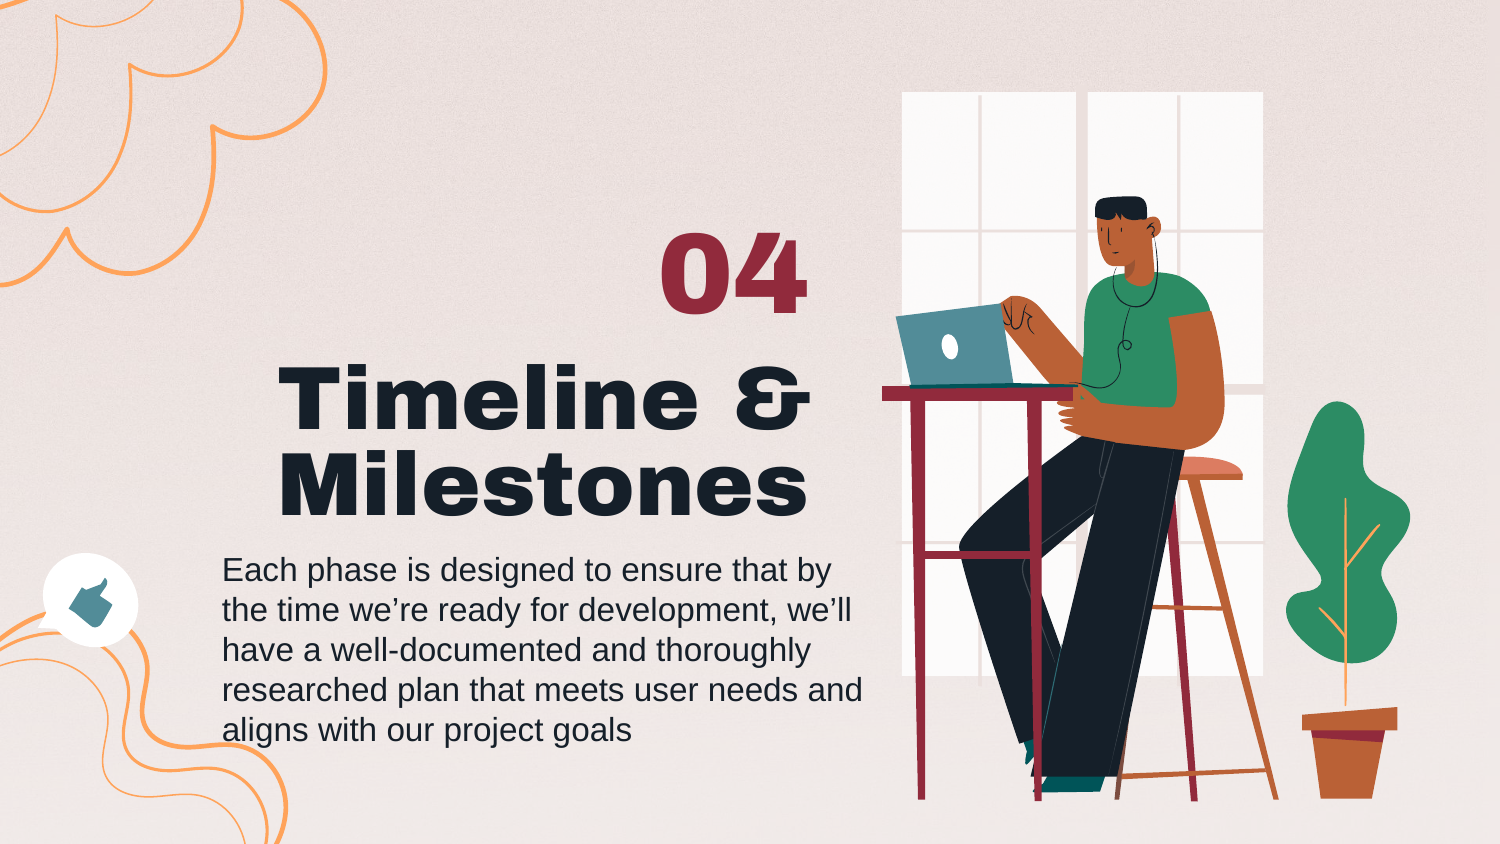

04

# Timeline & Milestones

Each phase is designed to ensure that by the time we’re ready for development, we’ll have a well-documented and thoroughly researched plan that meets user needs and aligns with our project goals